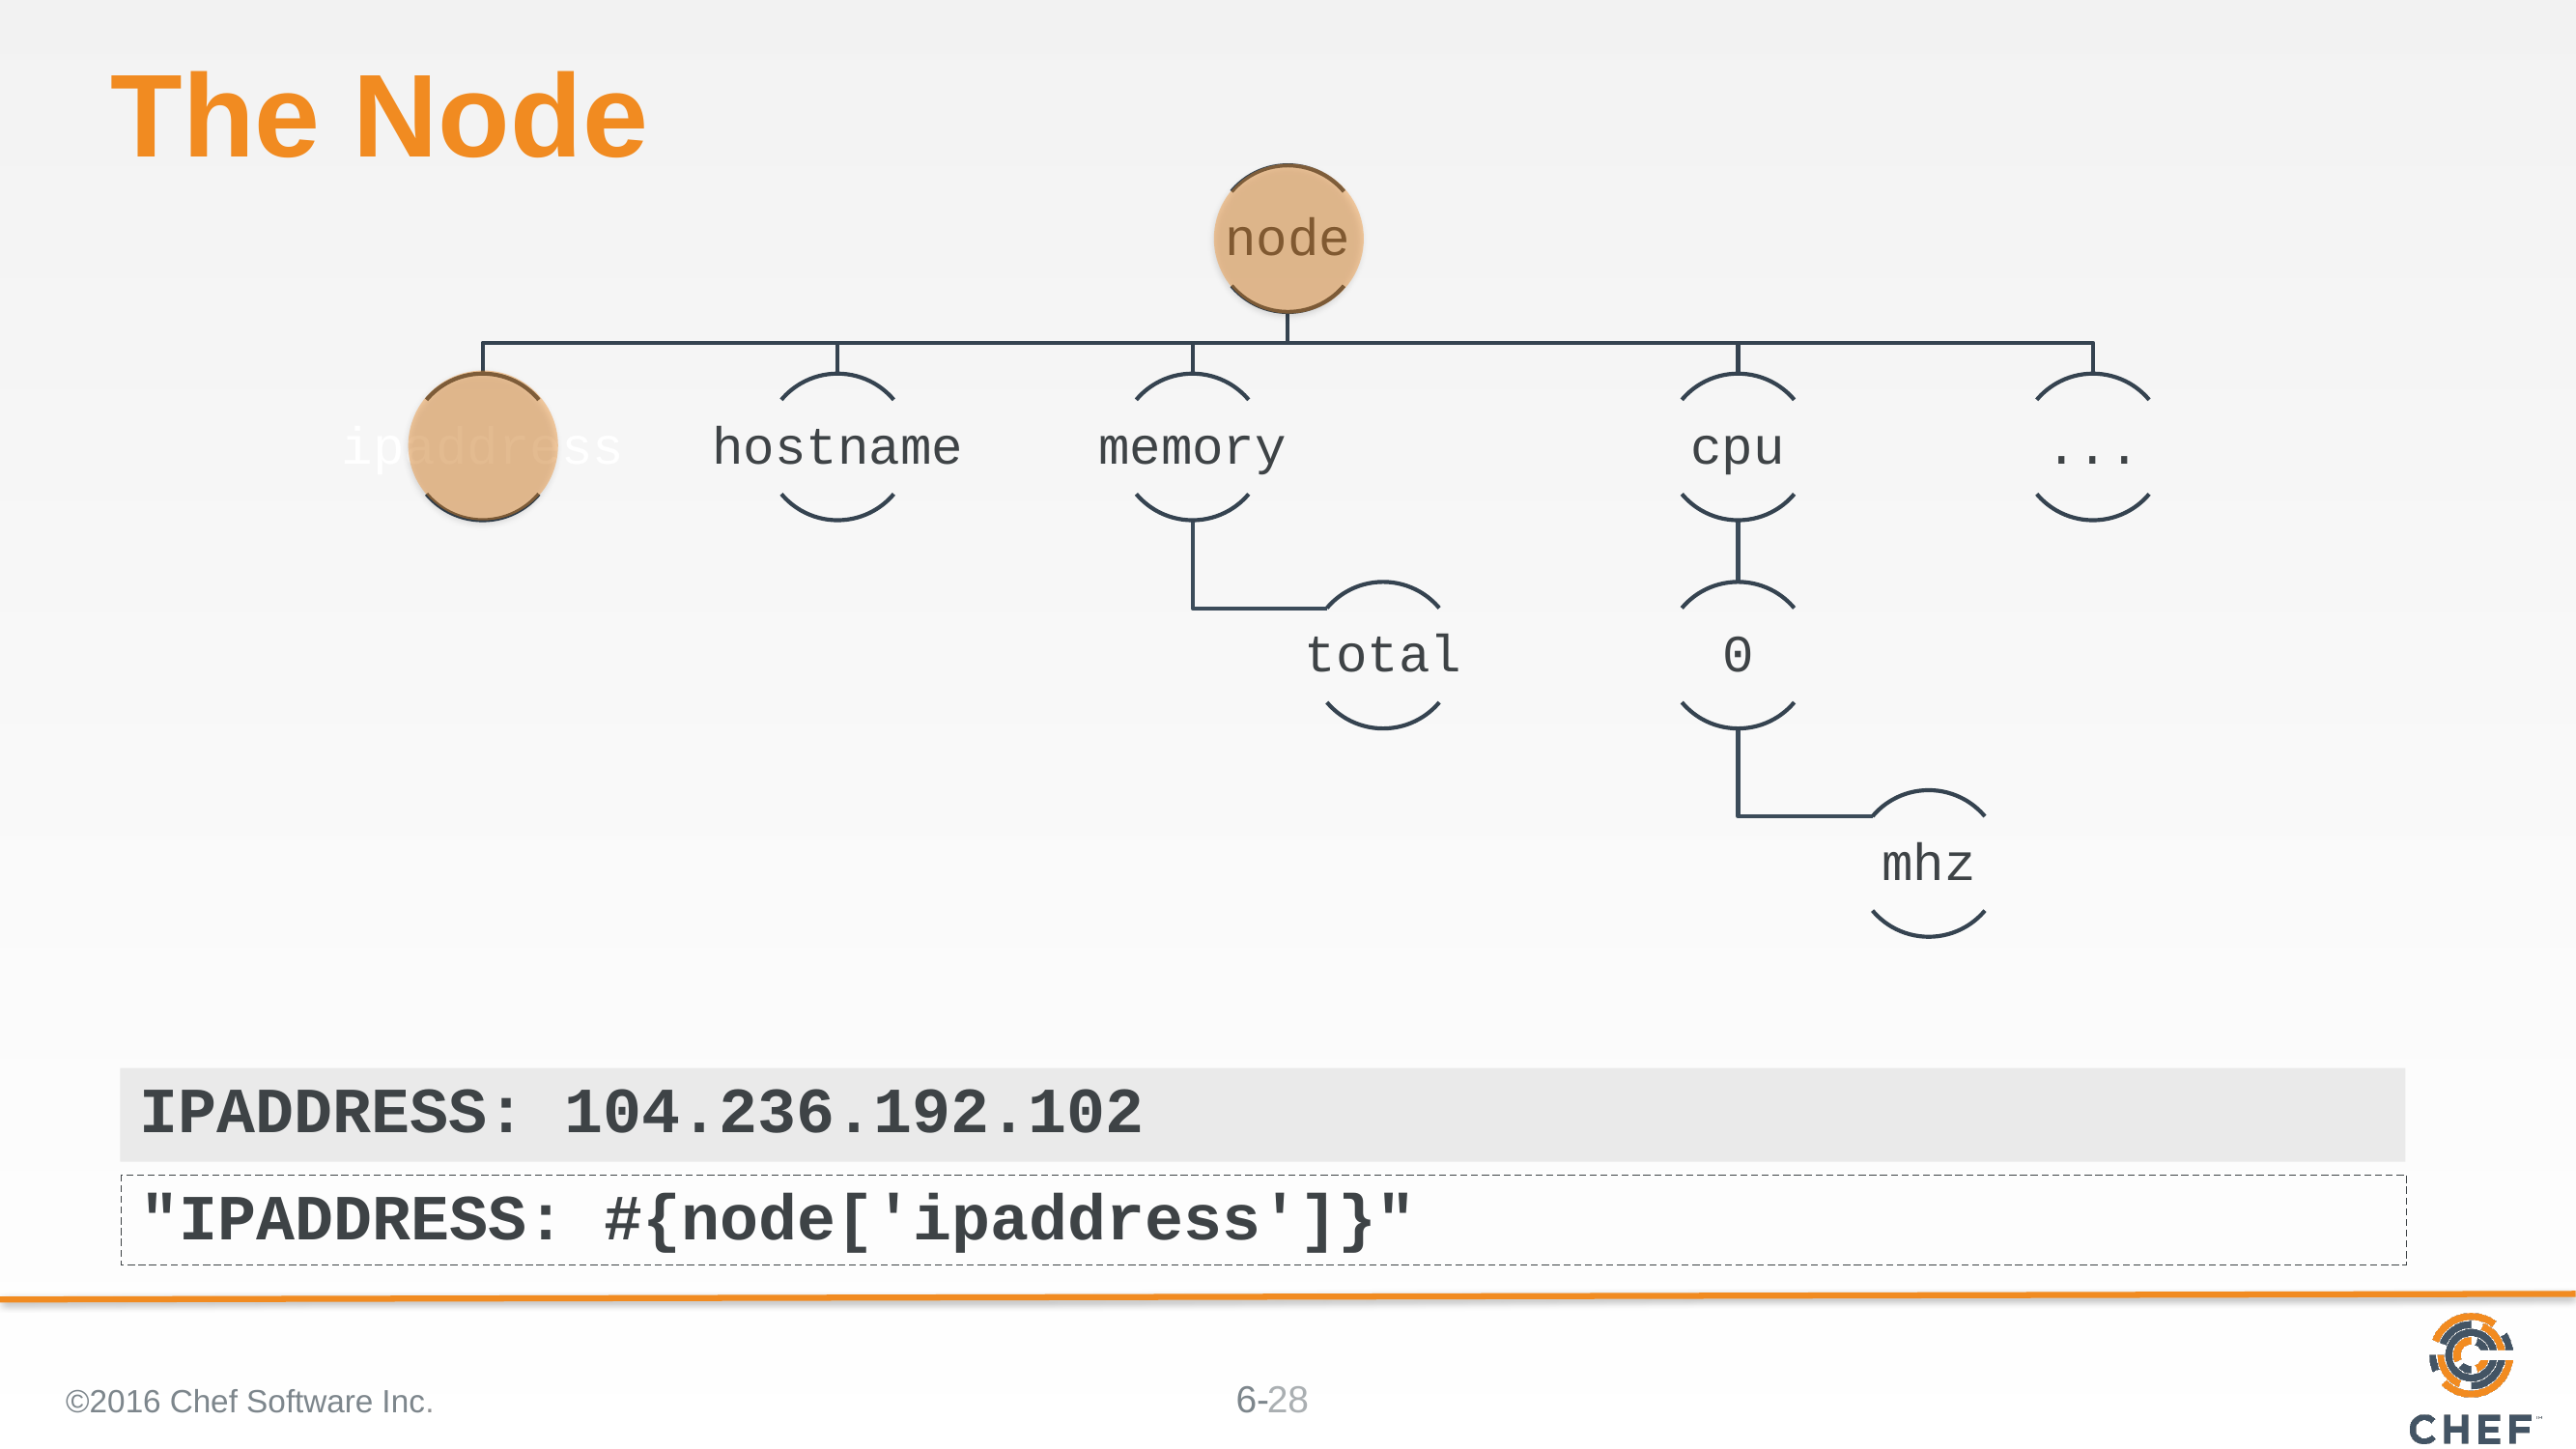

The Node

node
ipaddress
hostname
memory
total
cpu
0
mhz
...

IPADDRESS: 104.236.192.102
"IPADDRESS: #{node['ipaddress']}"
©2016 Chef Software Inc.
28